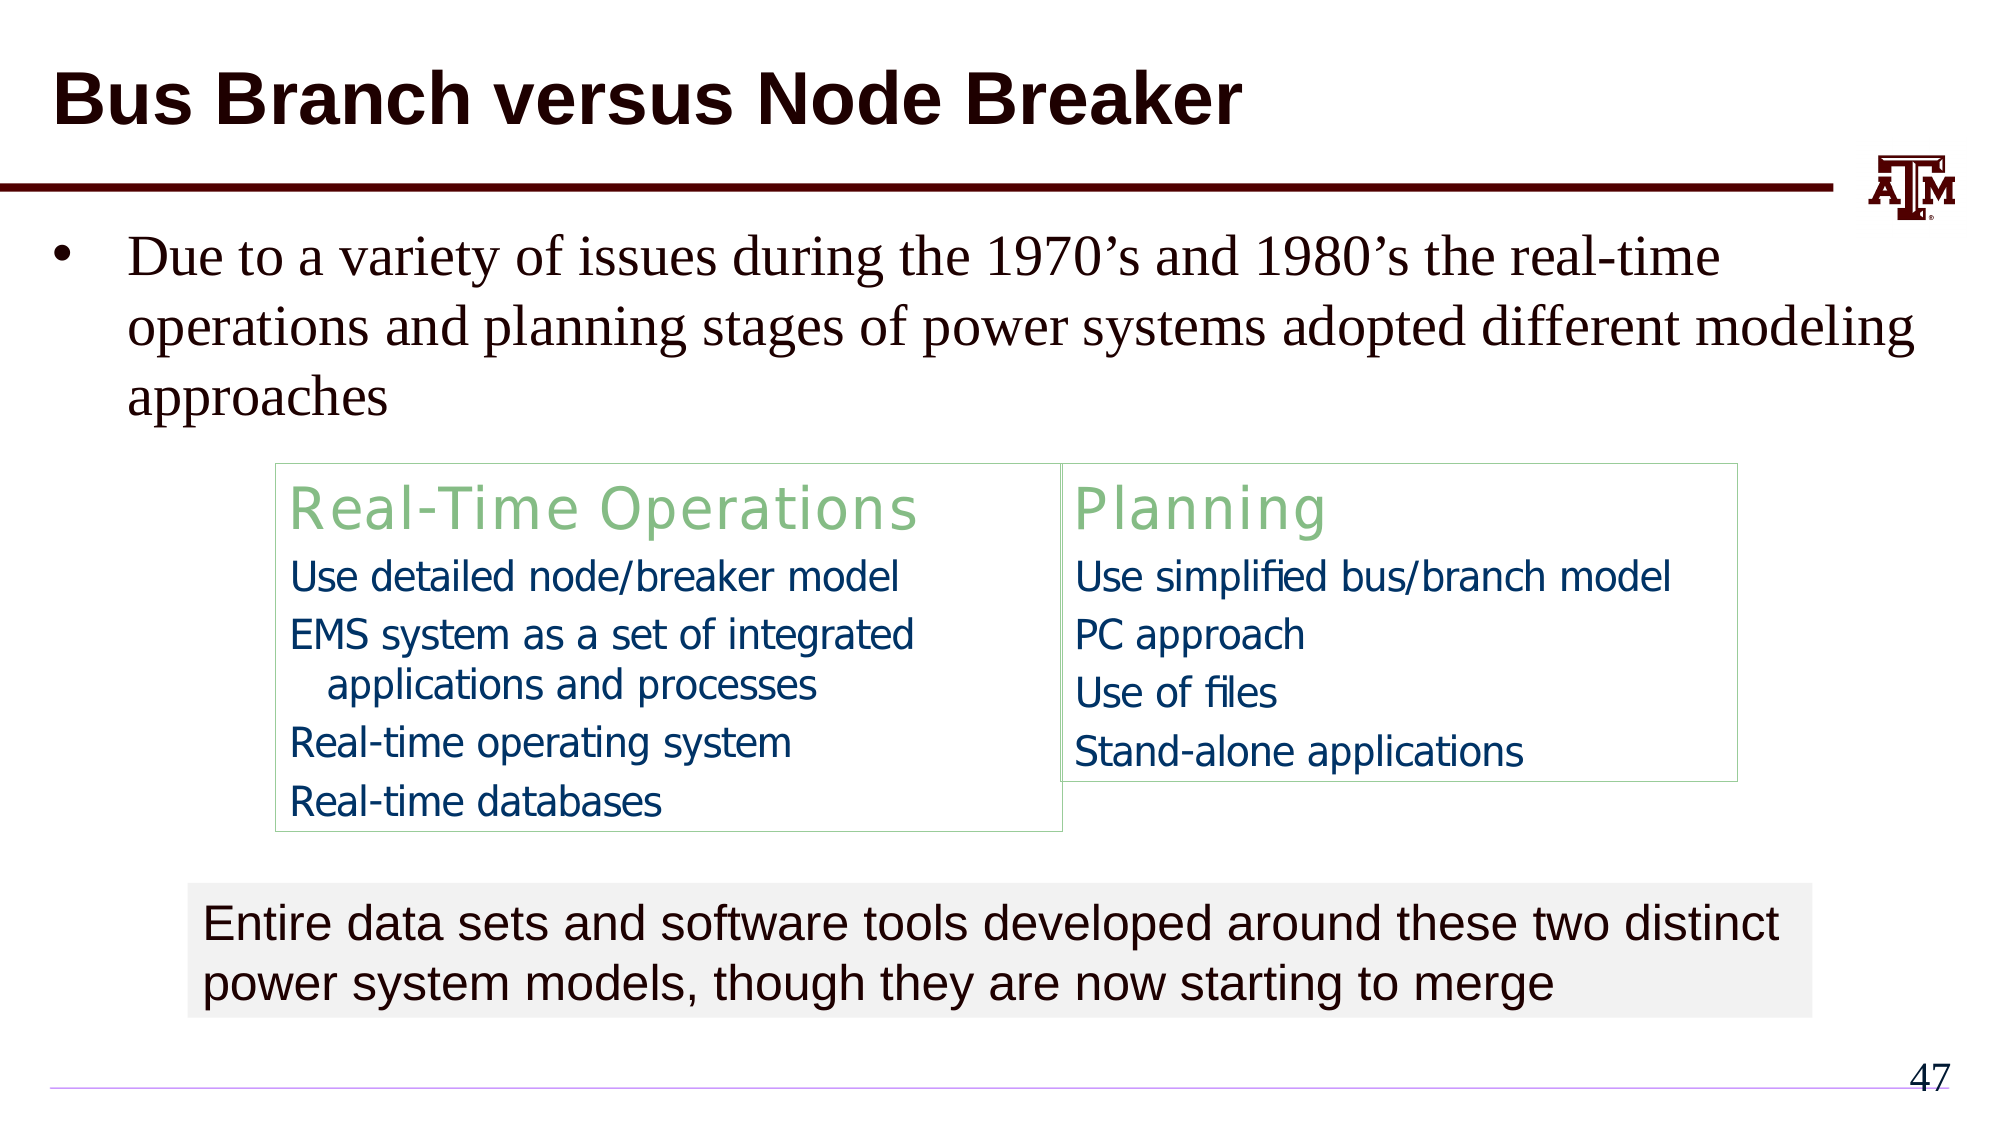

# Bus Branch versus Node Breaker
Due to a variety of issues during the 1970’s and 1980’s the real-time operations and planning stages of power systems adopted different modeling approaches

Real-Time Operations
Use detailed node/breaker model
EMS system as a set of integrated applications and processes
Real-time operating system
Real-time databases
Planning
Use simplified bus/branch model
PC approach
Use of files
Stand-alone applications
Entire data sets and software tools developed around these two distinct power system models, though they are now starting to merge
47